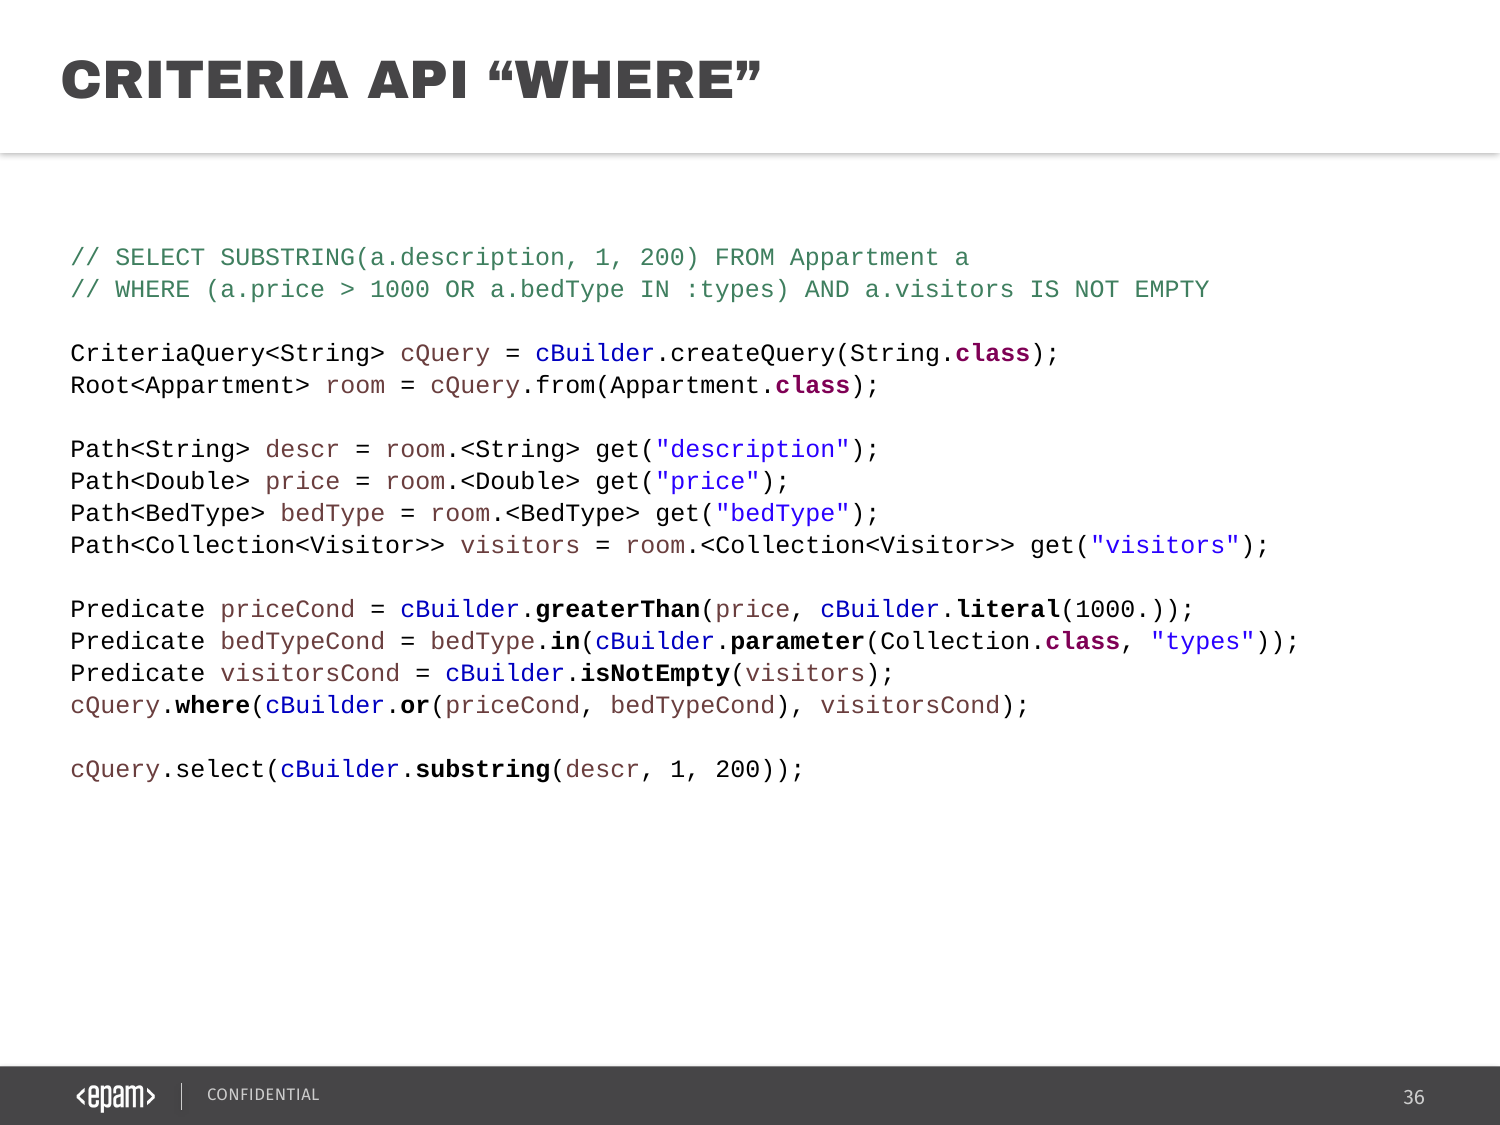

CRITERIA API “WHERE”

// SELECT SUBSTRING(a.description, 1, 200) FROM Appartment a
// WHERE (a.price > 1000 OR a.bedType IN :types) AND a.visitors IS NOT EMPTY

CriteriaQuery<String> cQuery = cBuilder.createQuery(String.class);
Root<Appartment> room = cQuery.from(Appartment.class);

Path<String> descr = room.<String> get("description");
Path<Double> price = room.<Double> get("price");
Path<BedType> bedType = room.<BedType> get("bedType");
Path<Collection<Visitor>> visitors = room.<Collection<Visitor>> get("visitors");

Predicate priceCond = cBuilder.greaterThan(price, cBuilder.literal(1000.));
Predicate bedTypeCond = bedType.in(cBuilder.parameter(Collection.class, "types"));
Predicate visitorsCond = cBuilder.isNotEmpty(visitors);
cQuery.where(cBuilder.or(priceCond, bedTypeCond), visitorsCond);

cQuery.select(cBuilder.substring(descr, 1, 200));